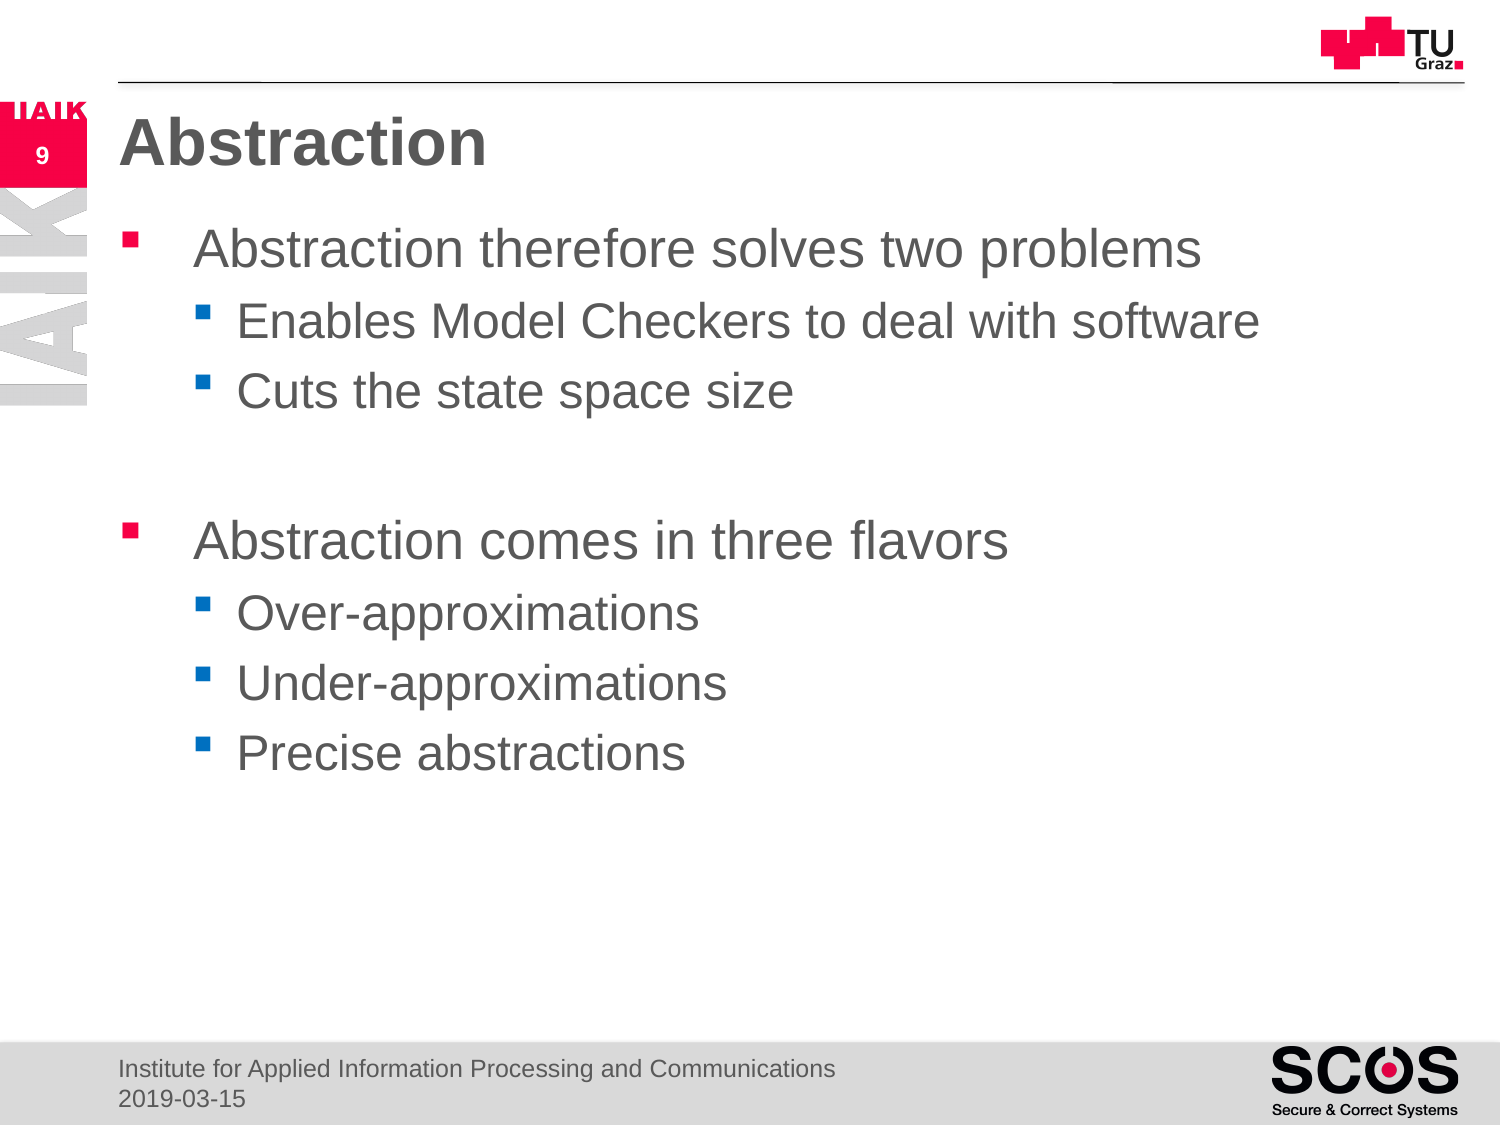

# Abstraction
9
Abstraction therefore solves two problems
Enables Model Checkers to deal with software
Cuts the state space size

Abstraction comes in three flavors
Over-approximations
Under-approximations
Precise abstractions
Institute for Applied Information Processing and Communications
2019-03-15